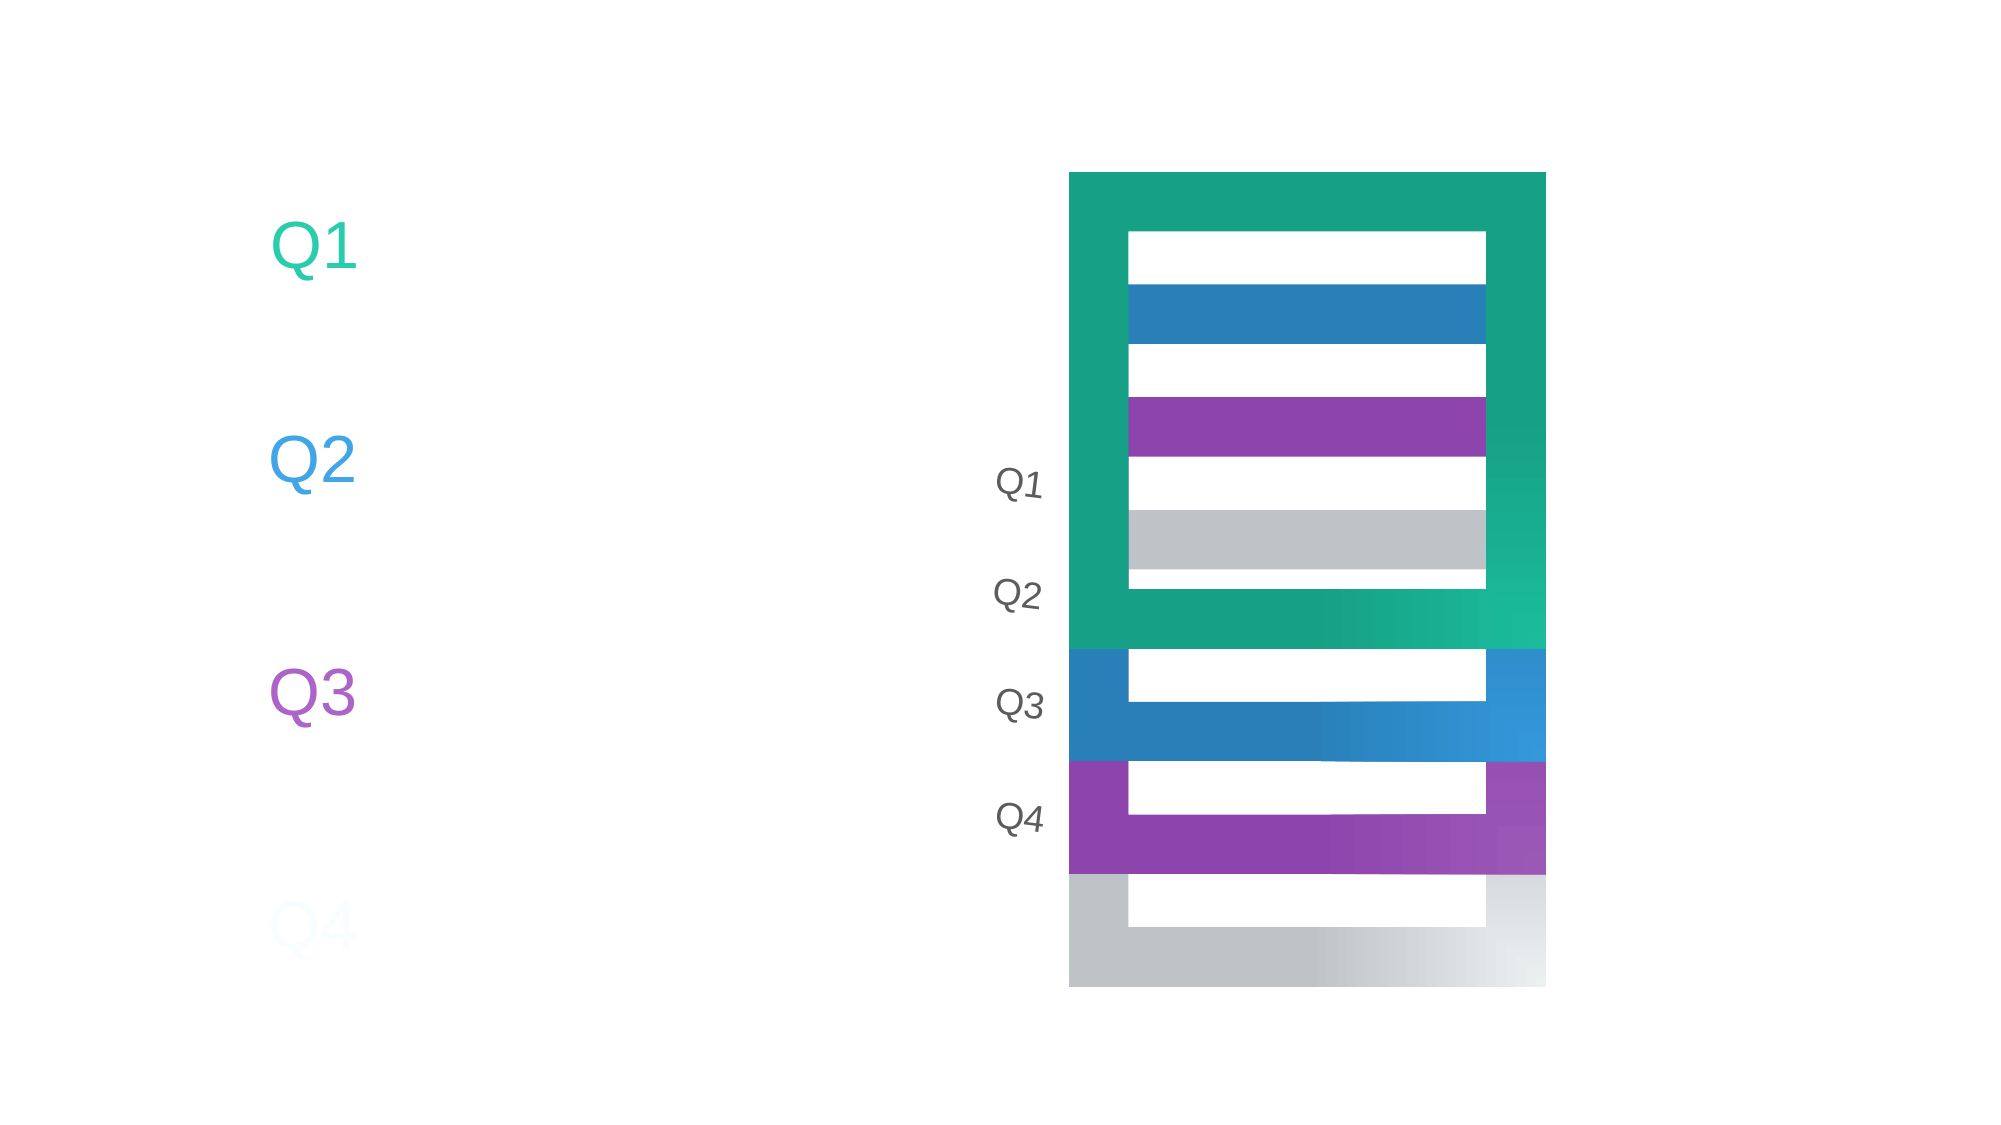

QUARTERLY SALES INFOGRAPHIC

Q1
Add your description here. This is a placeholder for the text.
Q2
Add your description here. This is a placeholder for the text.
Q3
Add your description here. This is a placeholder for the text.
Q4
Add your description here. This is a placeholder for the text.

Q1

Q2
Q3
Q4